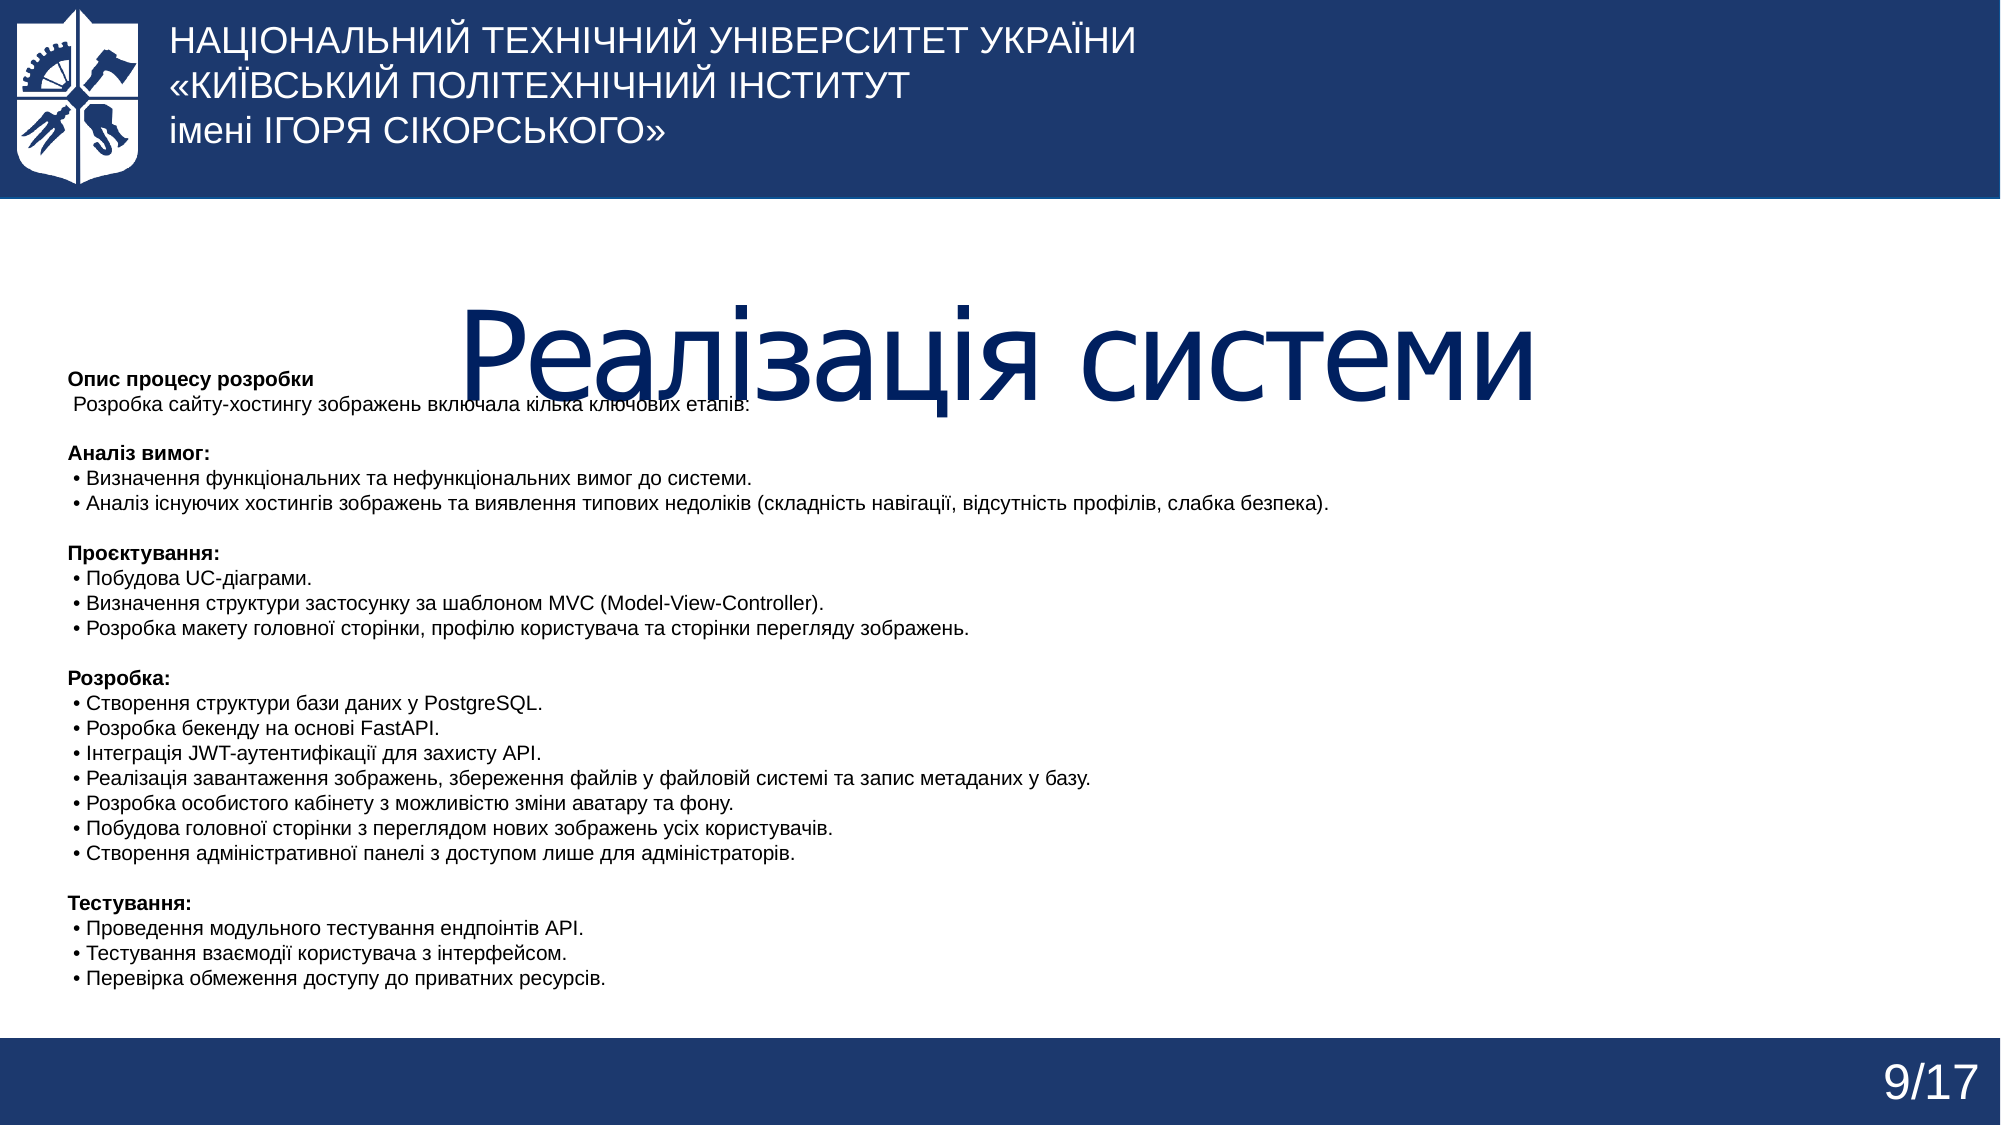

НАЦІОНАЛЬНИЙ ТЕХНІЧНИЙ УНІВЕРСИТЕТ УКРАЇНИ
«КИЇВСЬКИЙ ПОЛІТЕХНІЧНИЙ ІНСТИТУТ
імені ІГОРЯ СІКОРСЬКОГО»
# Реалізація системи
Опис процесу розробки
 Розробка сайту-хостингу зображень включала кілька ключових етапів:
Аналіз вимог:
 • Визначення функціональних та нефункціональних вимог до системи.
 • Аналіз існуючих хостингів зображень та виявлення типових недоліків (складність навігації, відсутність профілів, слабка безпека).
Проєктування:
 • Побудова UC-діаграми.
 • Визначення структури застосунку за шаблоном MVC (Model-View-Controller).
 • Розробка макету головної сторінки, профілю користувача та сторінки перегляду зображень.
Розробка:
 • Створення структури бази даних у PostgreSQL.
 • Розробка бекенду на основі FastAPI.
 • Інтеграція JWT-аутентифікації для захисту API.
 • Реалізація завантаження зображень, збереження файлів у файловій системі та запис метаданих у базу.
 • Розробка особистого кабінету з можливістю зміни аватару та фону.
 • Побудова головної сторінки з переглядом нових зображень усіх користувачів.
 • Створення адміністративної панелі з доступом лише для адміністраторів.
Тестування:
 • Проведення модульного тестування ендпоінтів API.
 • Тестування взаємодії користувача з інтерфейсом.
 • Перевірка обмеження доступу до приватних ресурсів.

9/17